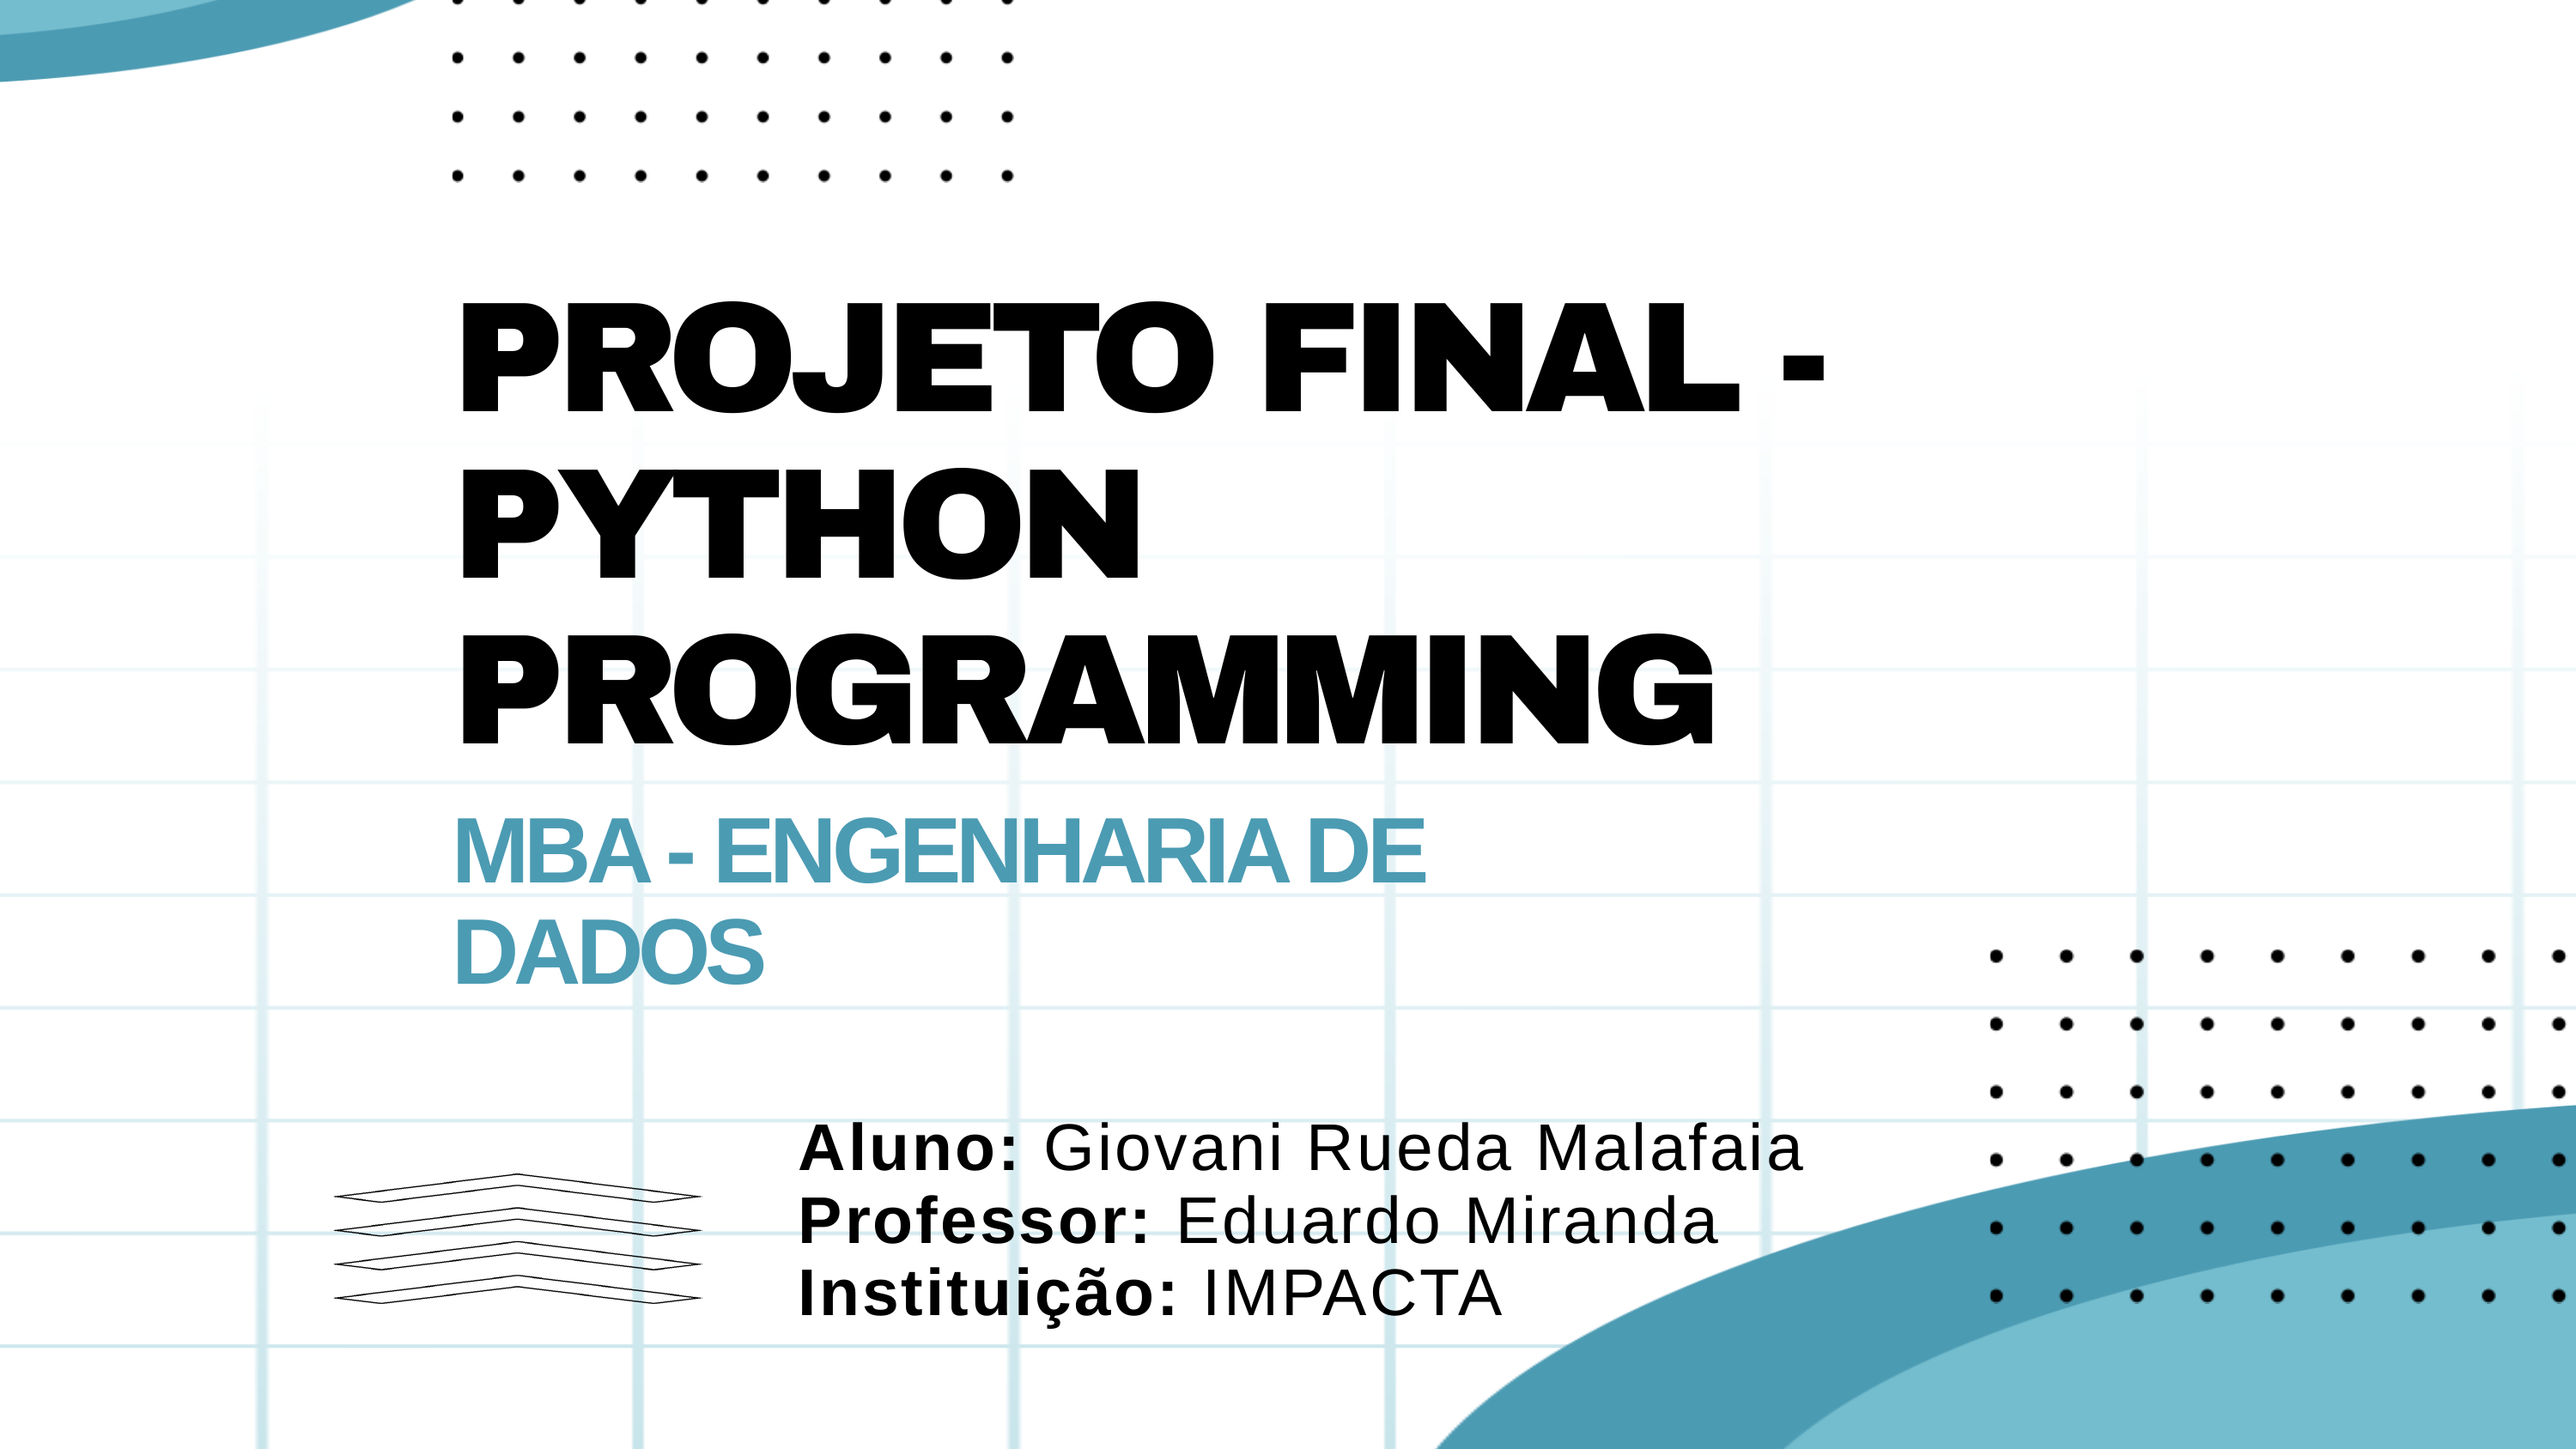

PROJETO FINAL -
PYTHON
PROGRAMMING
MBA - ENGENHARIA DE
DADOS

Aluno: Giovani Rueda Malafaia
Professor: Eduardo Miranda
Instituição: IMPACTA